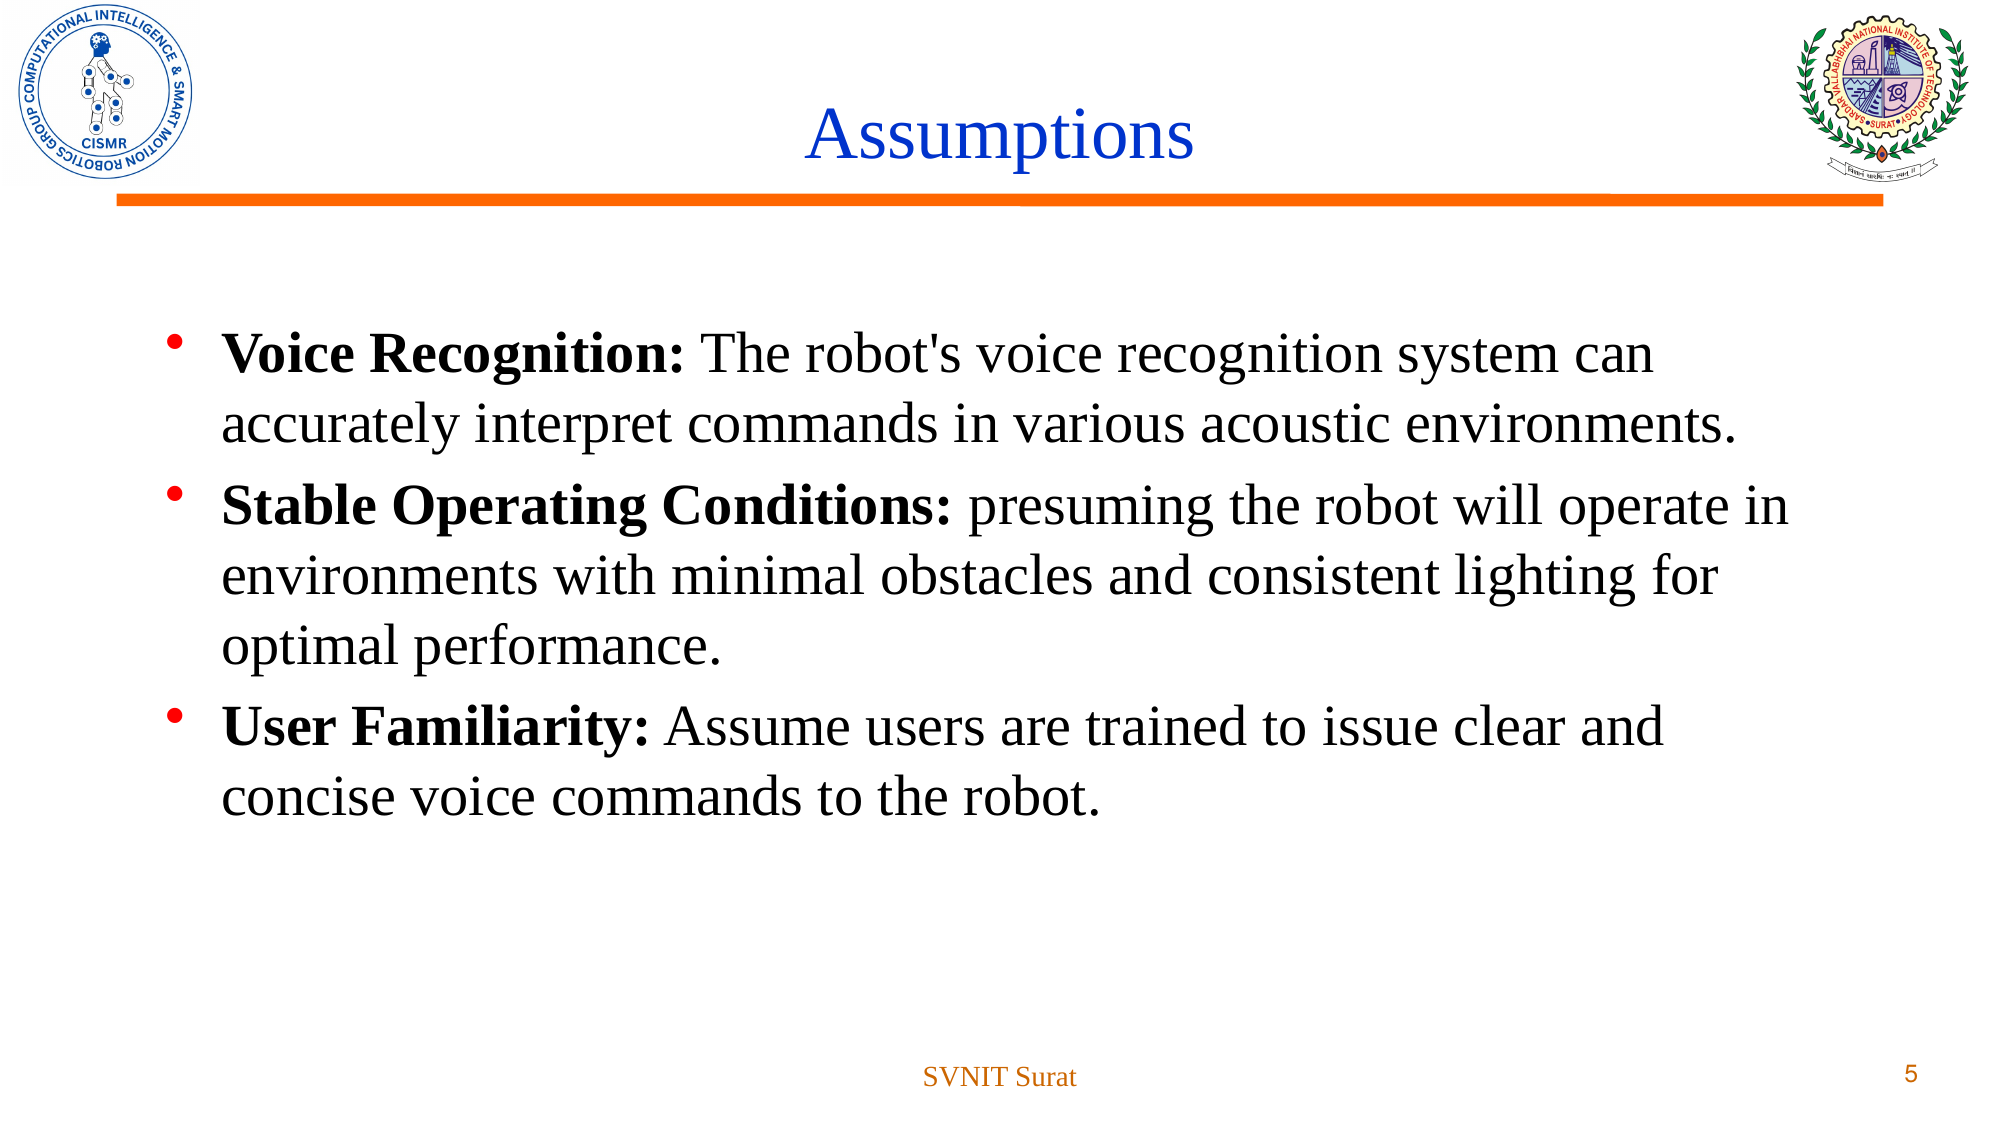

# Assumptions

Voice Recognition: The robot's voice recognition system can accurately interpret commands in various acoustic environments.​
Stable Operating Conditions: presuming the robot will operate in environments with minimal obstacles and consistent lighting for optimal performance.​
User Familiarity: Assume users are trained to issue clear and concise voice commands to the robot.​

SVNIT Surat
5